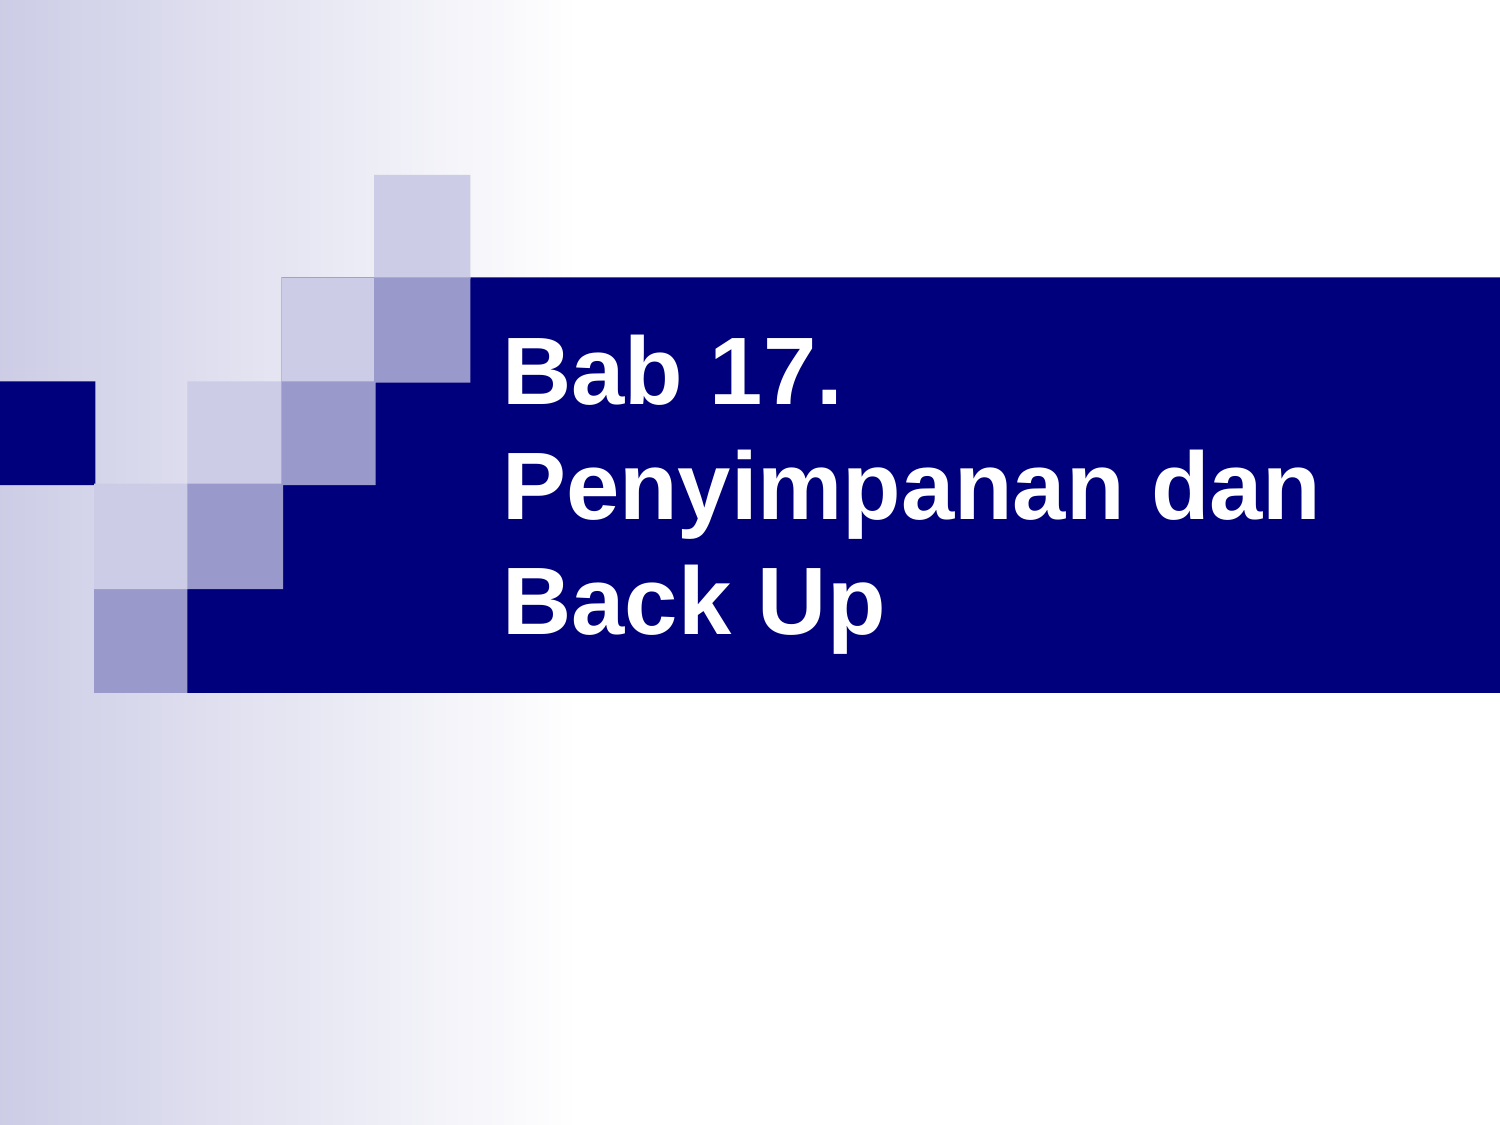

# Bab 17. Penyimpanan dan Back Up